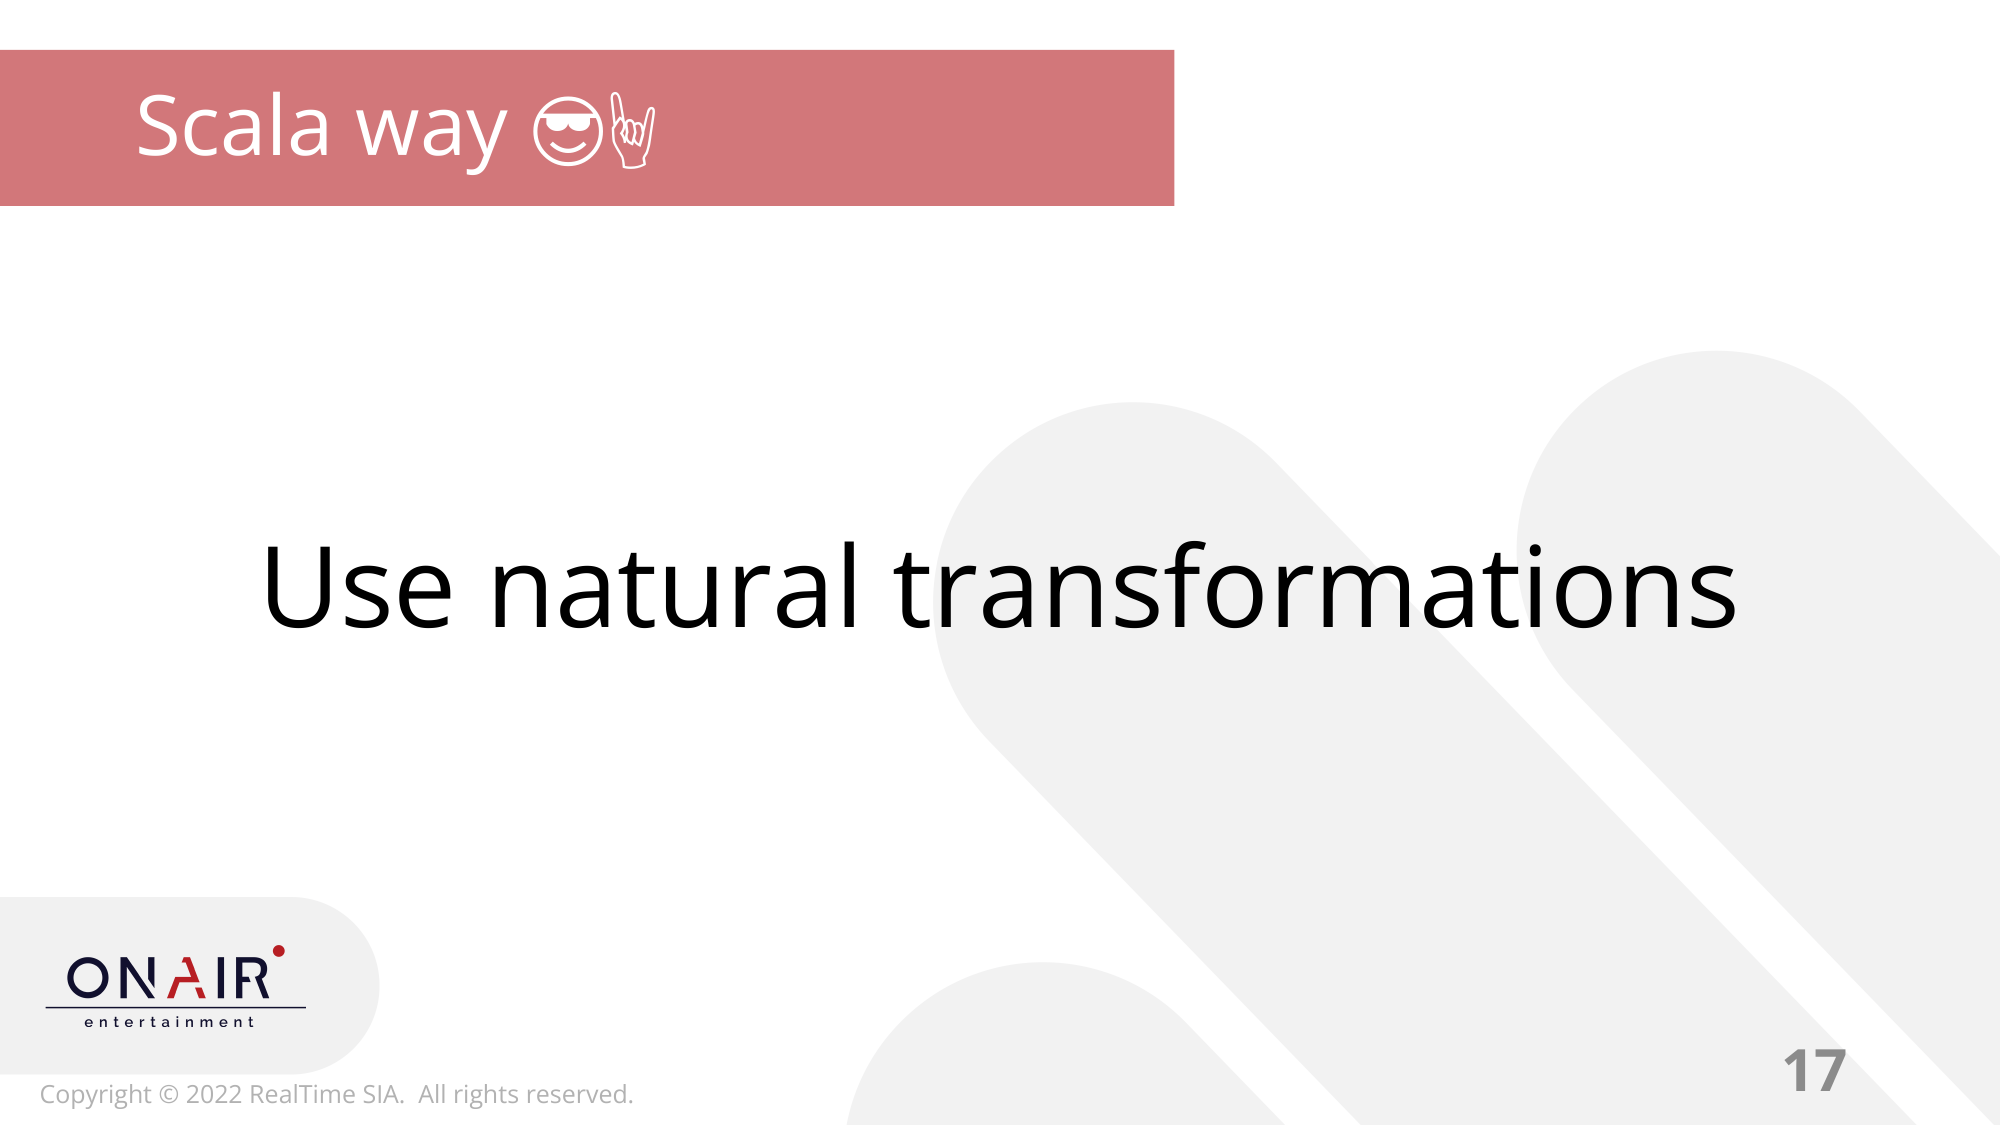

# Scala way 😎🤘

Use natural transformations

17
Copyright © 2022 RealTime SIA.  All rights reserved.